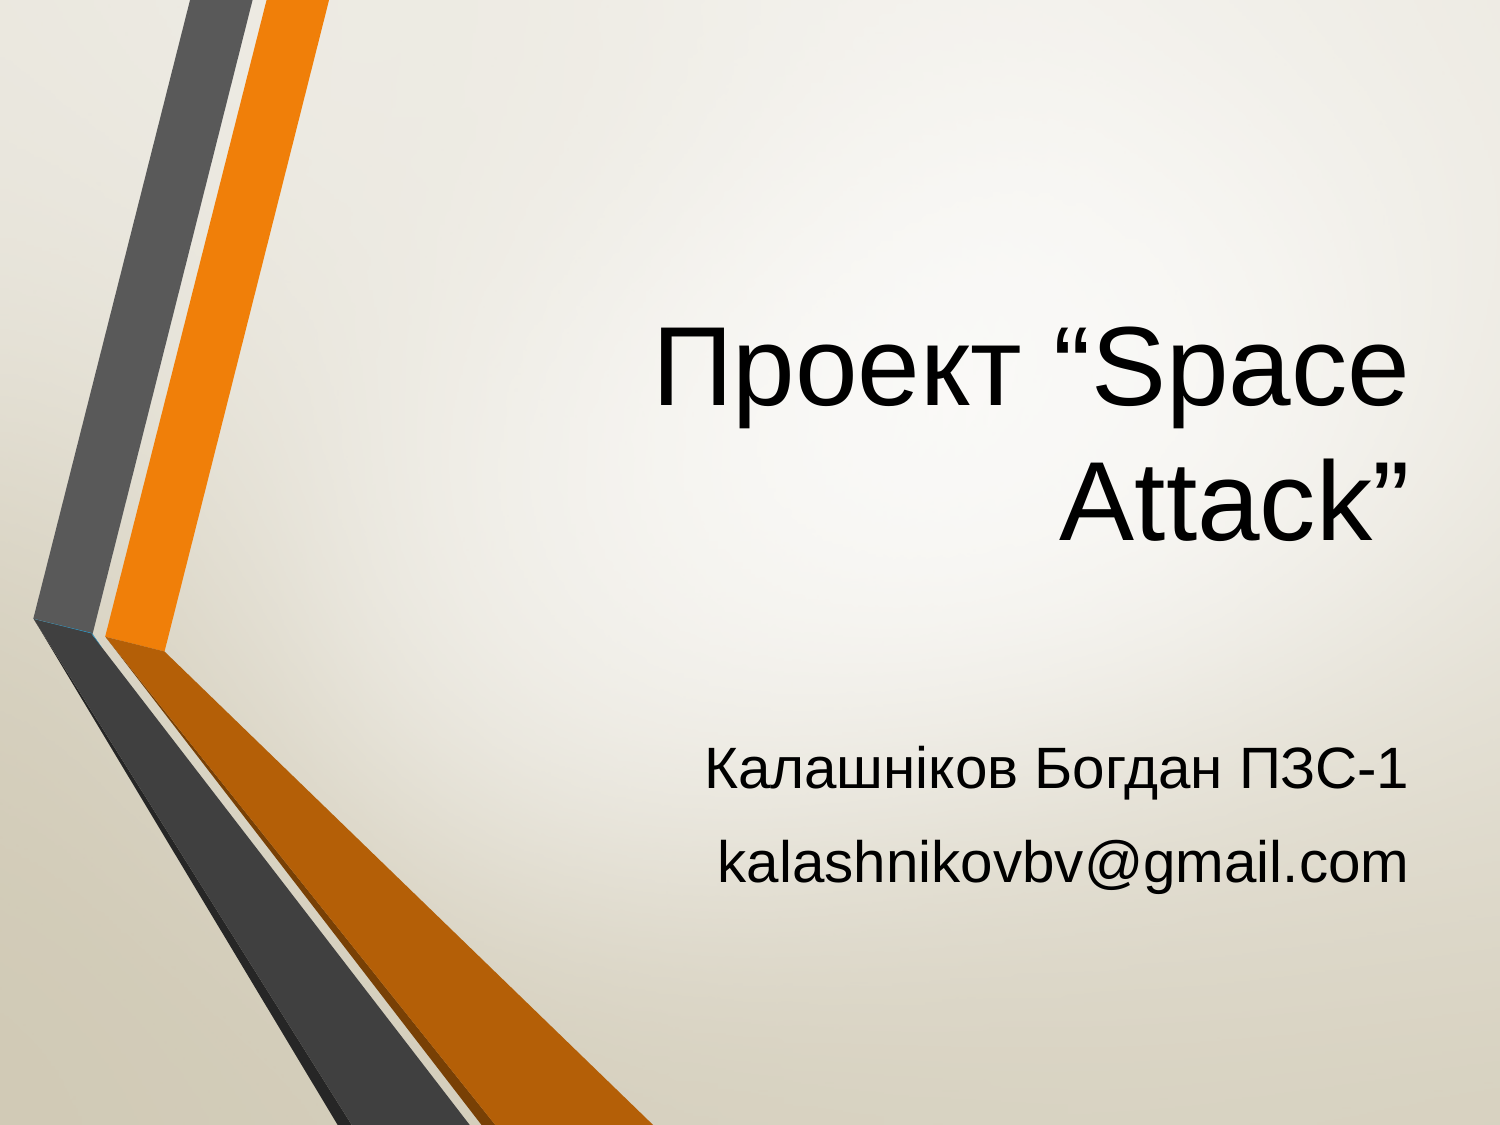

# Проект “Space Attack”
Калашніков Богдан ПЗС-1
kalashnikovbv@gmail.com